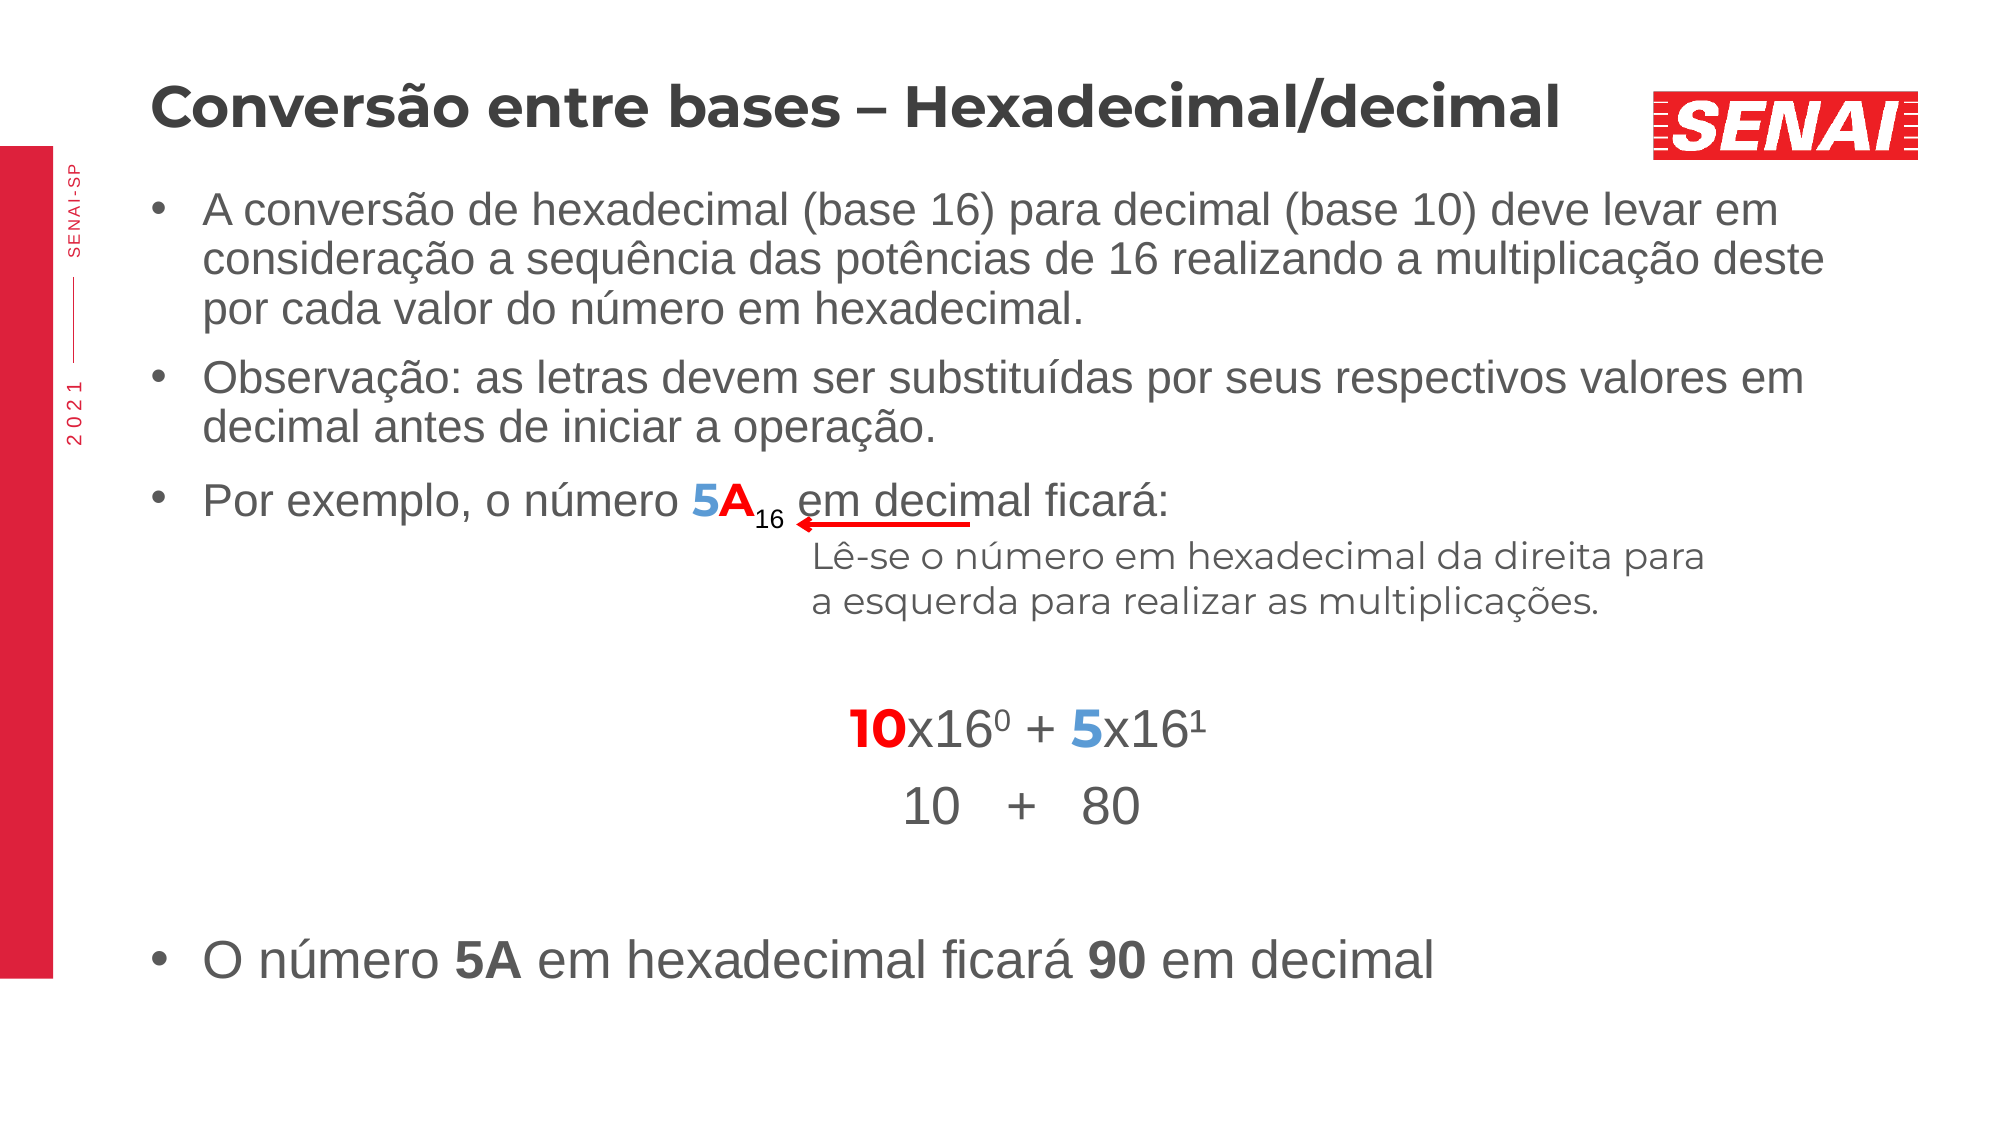

# Conversão entre bases – Hexadecimal/decimal
A conversão de hexadecimal (base 16) para decimal (base 10) deve levar em consideração a sequência das potências de 16 realizando a multiplicação deste por cada valor do número em hexadecimal.
Observação: as letras devem ser substituídas por seus respectivos valores em decimal antes de iniciar a operação.
Por exemplo, o número 5A16 em decimal ficará:

 10x160 + 5x16¹
10   +   80

O número 5A em hexadecimal ficará 90 em decimal

Lê-se o número em hexadecimal da direita para a esquerda para realizar as multiplicações.